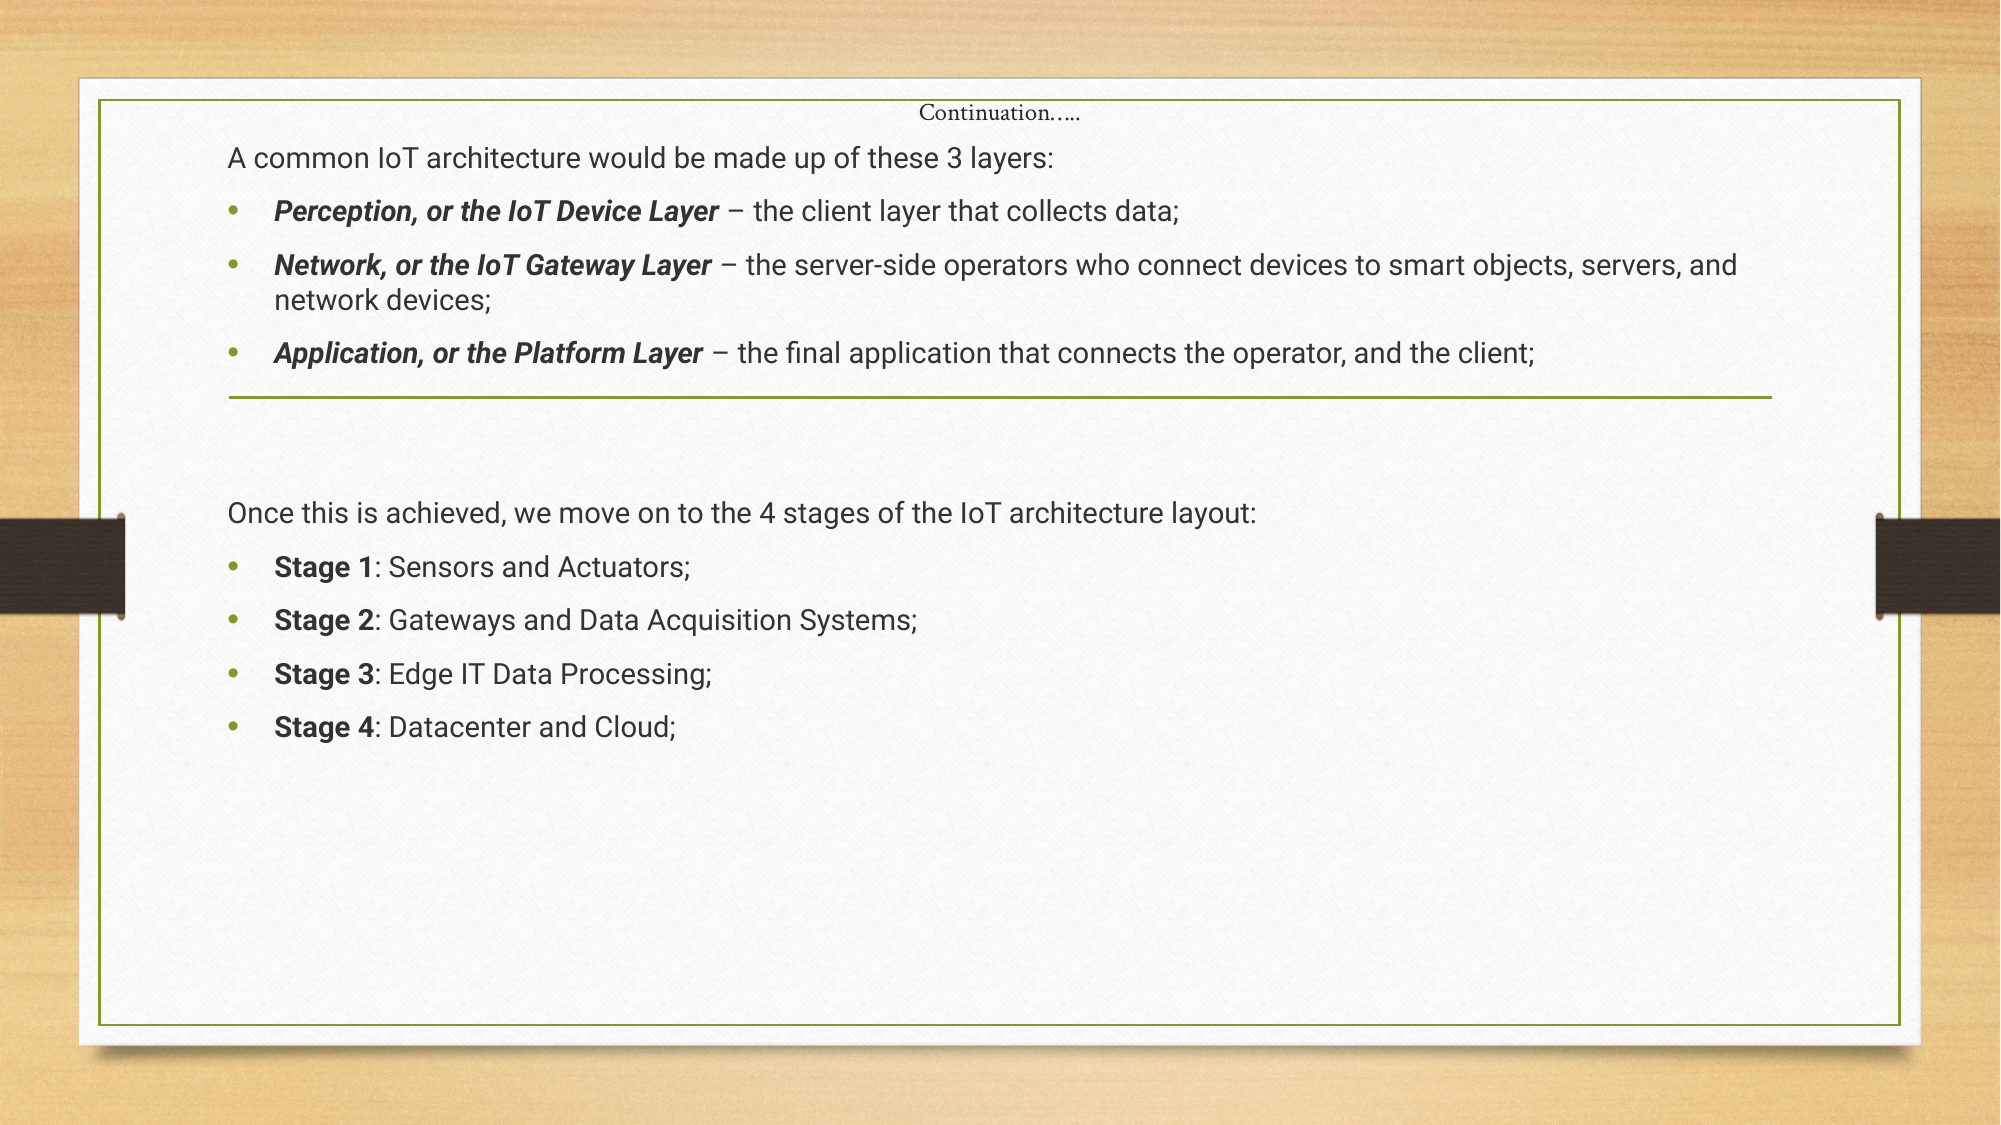

# Continuation…..
A common IoT architecture would be made up of these 3 layers:
Perception, or the IoT Device Layer – the client layer that collects data;
Network, or the IoT Gateway Layer – the server-side operators who connect devices to smart objects, servers, and network devices;
Application, or the Platform Layer – the final application that connects the operator, and the client;

Once this is achieved, we move on to the 4 stages of the IoT architecture layout:
Stage 1: Sensors and Actuators;
Stage 2: Gateways and Data Acquisition Systems;
Stage 3: Edge IT Data Processing;
Stage 4: Datacenter and Cloud;